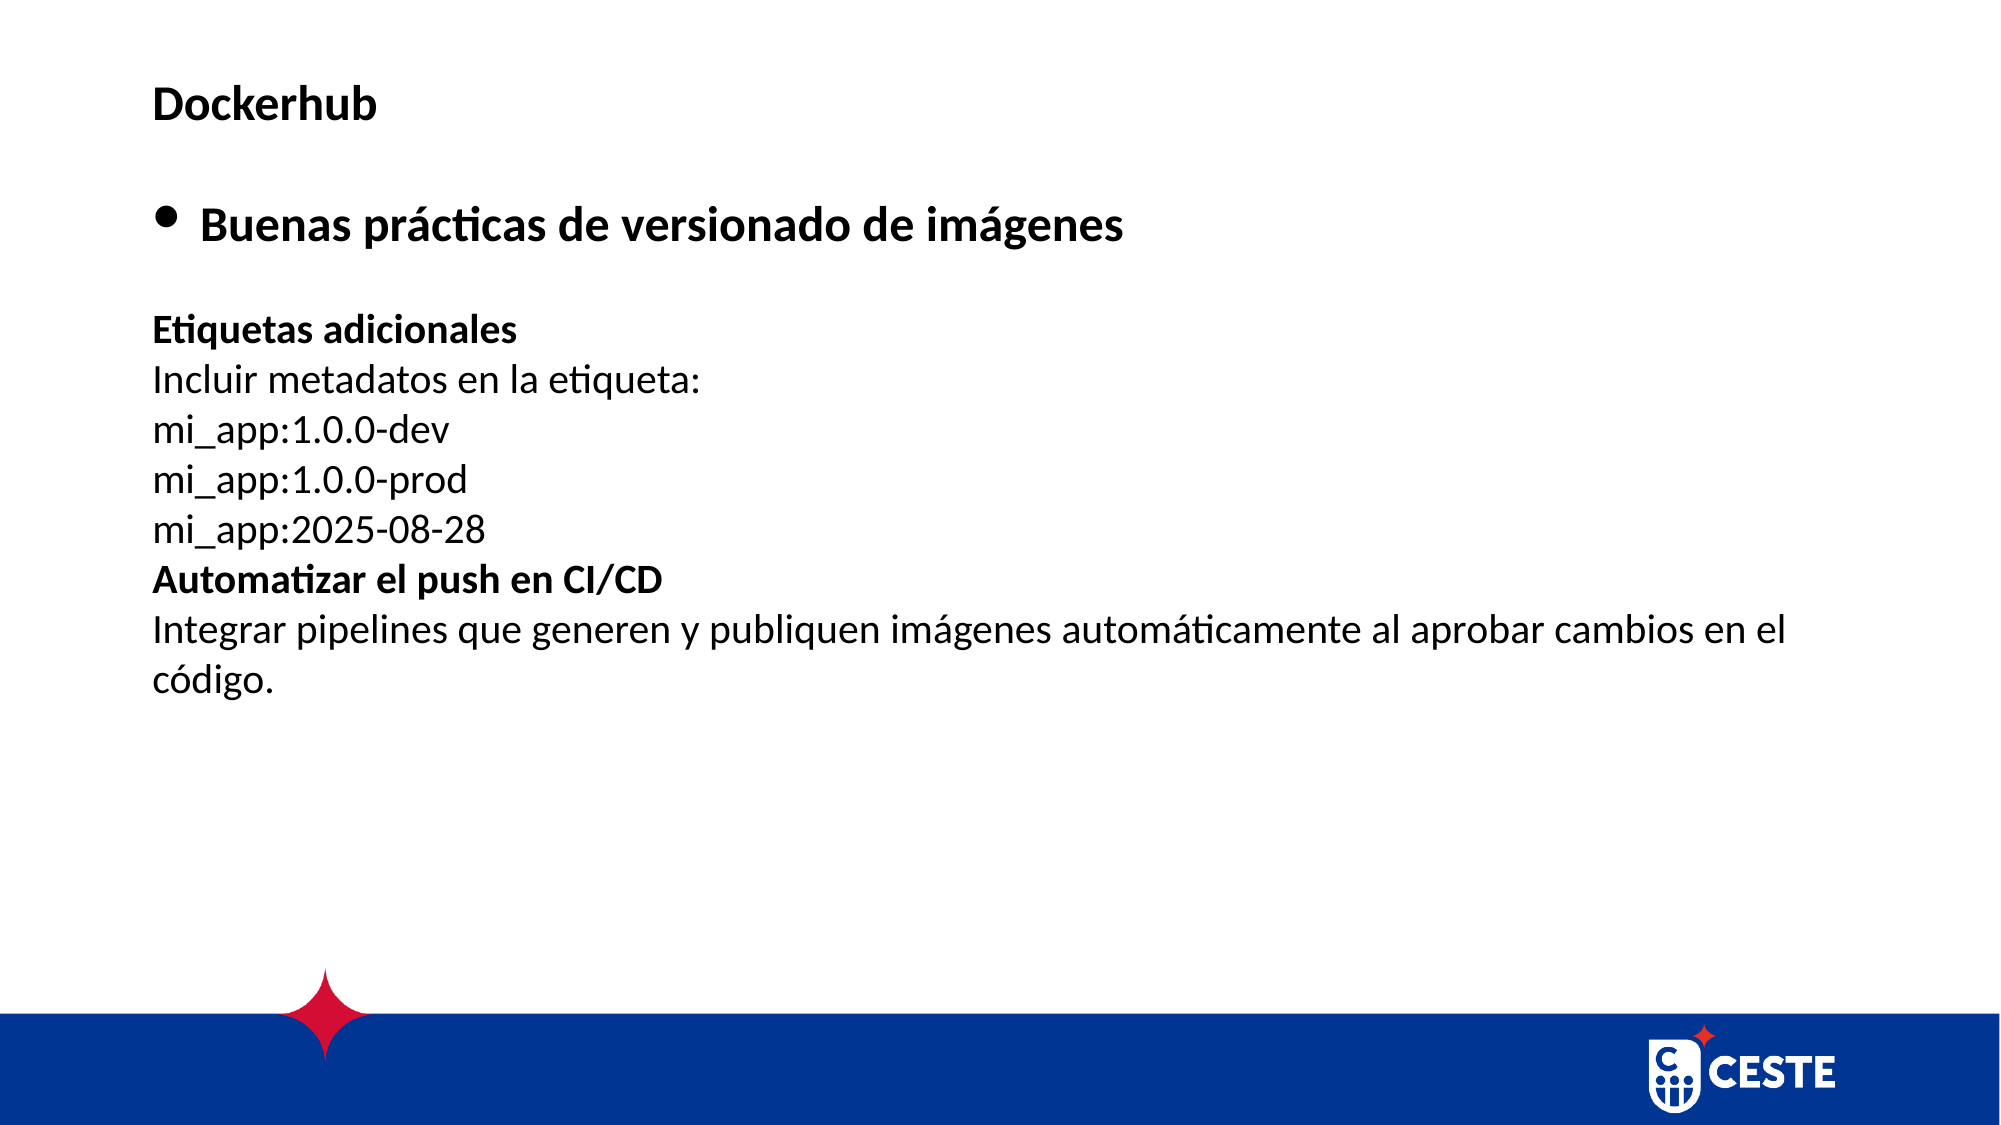

# Dockerhub
 Buenas prácticas de versionado de imágenes

Etiquetas adicionales
Incluir metadatos en la etiqueta:
mi_app:1.0.0-dev
mi_app:1.0.0-prod
mi_app:2025-08-28
Automatizar el push en CI/CD
Integrar pipelines que generen y publiquen imágenes automáticamente al aprobar cambios en el código.